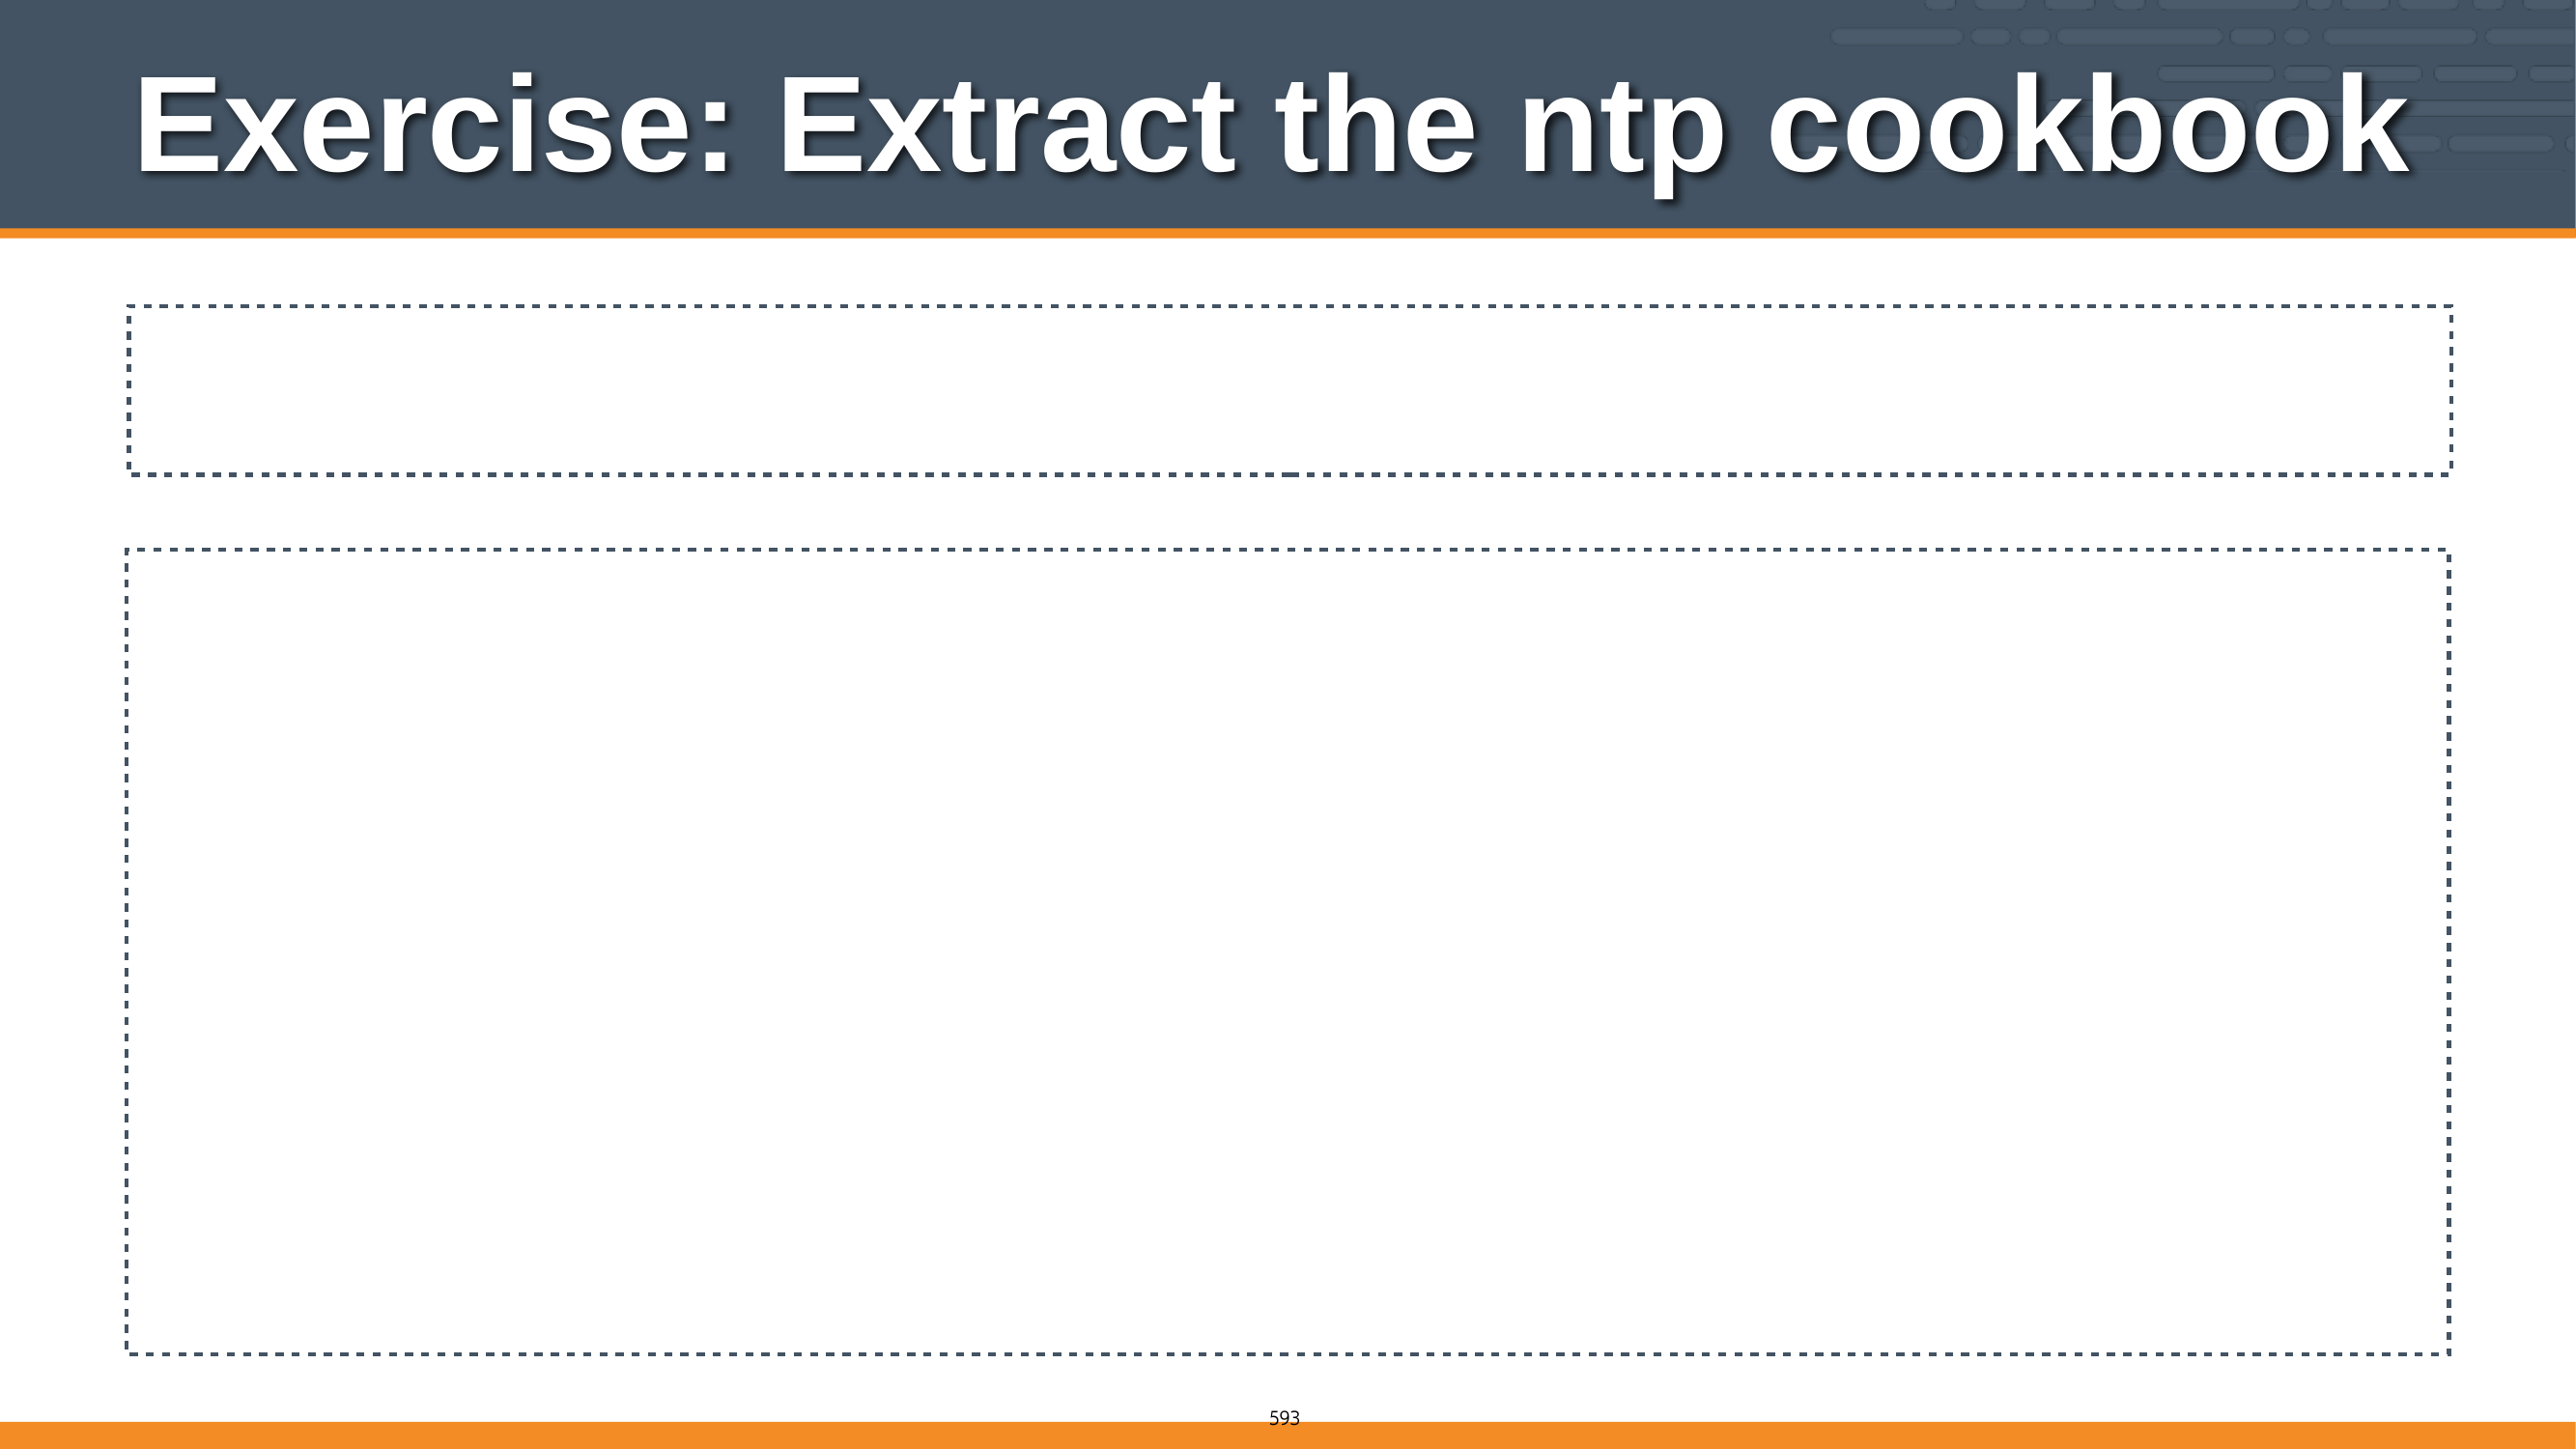

Exercise: Extract the ntp cookbook
$ tar -zxvf ntp*.tar.gz -C cookbooks/
x ntp/
x ntp/CHANGELOG.md
x ntp/README.md
x ntp/attributes
x ntp/attributes/default.rb
x ntp/files
x ntp/files/default
x ntp/files/default/ntp.ini
x ntp/files/default/ntp.leapseconds
x ntp/files/default/tests
x ntp/files/default/tests/minitest
x ntp/files/default/tests/minitest/default_test.rb
x ntp/files/default/tests/minitest/support
x ntp/files/default/tests/minitest/support/helpers.rb
x ntp/files/default/tests/minitest/undo_test.rb
x ntp/files/default/usr.sbin.ntpd.apparmor
x ntp/metadata.json
x ntp/metadata.rb
x ntp/recipes
x ntp/recipes/apparmor.rb
x ntp/recipes/default.rb
x ntp/recipes/undo.rb
x ntp/recipes/windows_client.rb
x ntp/templates
x ntp/templates/default
x ntp/templates/default/ntp.conf.erb

593